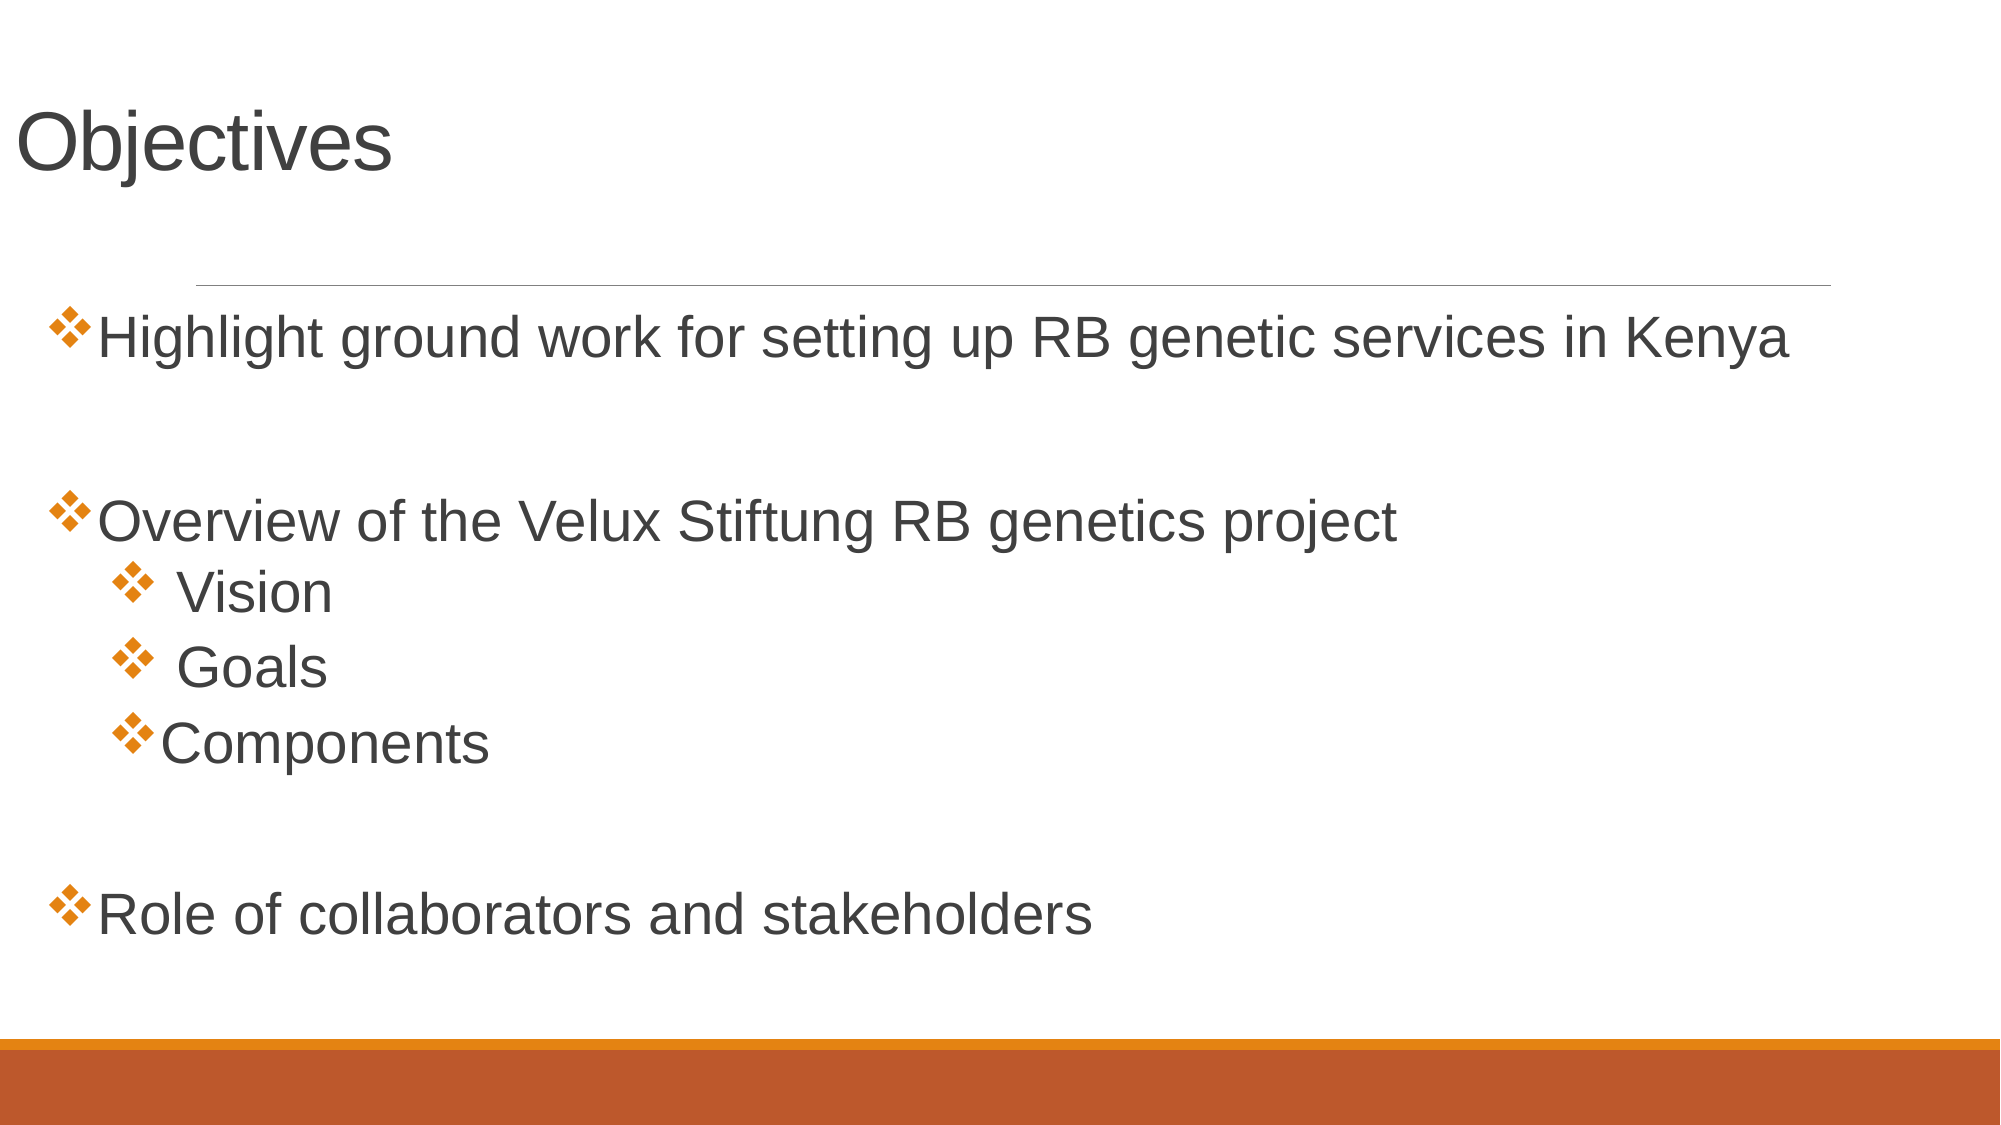

# Objectives
Highlight ground work for setting up RB genetic services in Kenya

Overview of the Velux Stiftung RB genetics project
 Vision
 Goals
Components

Role of collaborators and stakeholders